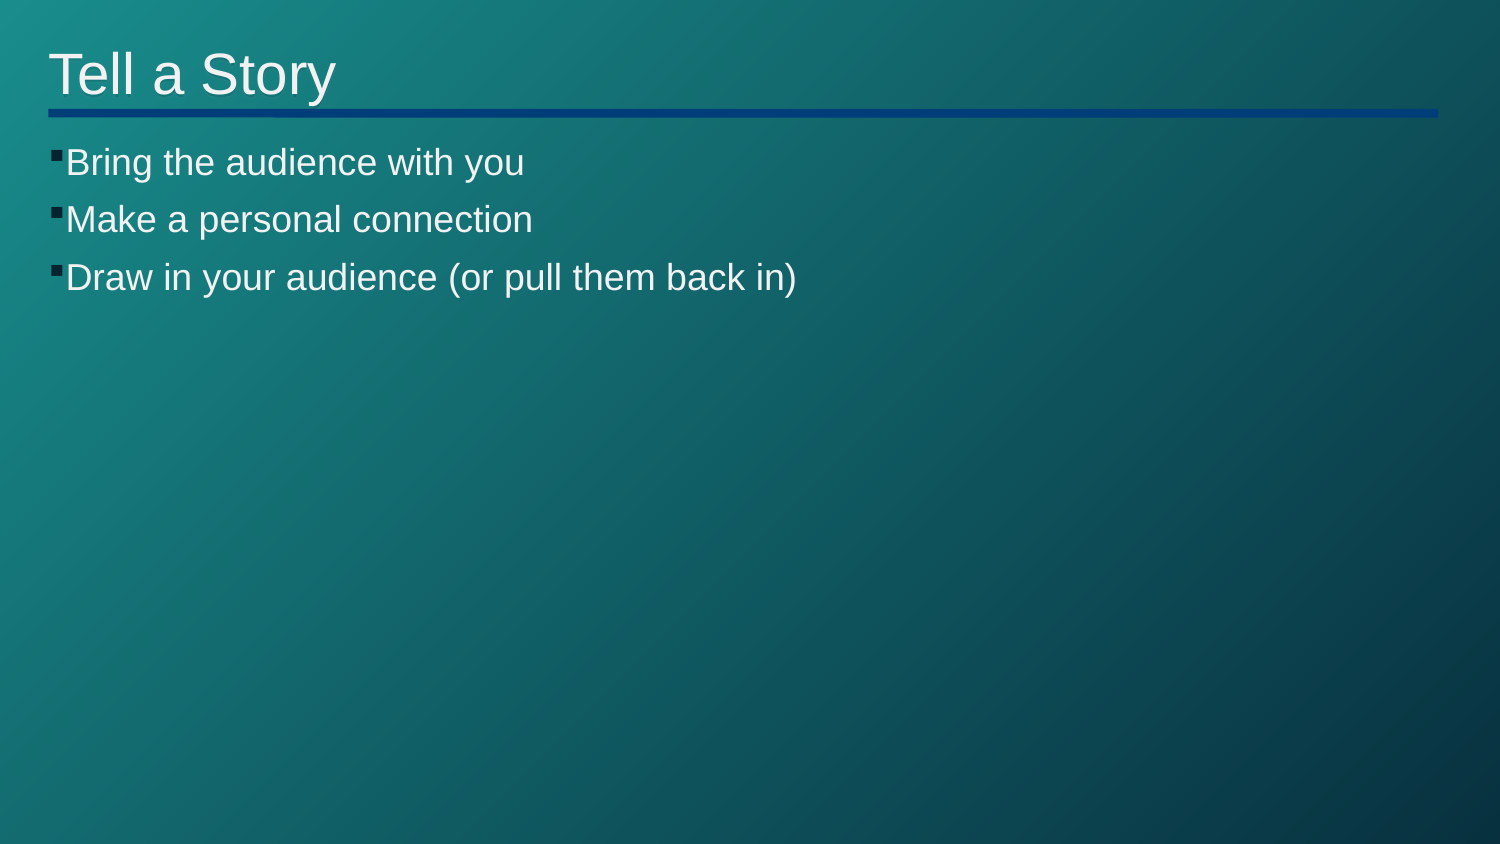

# Tell a Story
Bring the audience with you
Make a personal connection
Draw in your audience (or pull them back in)